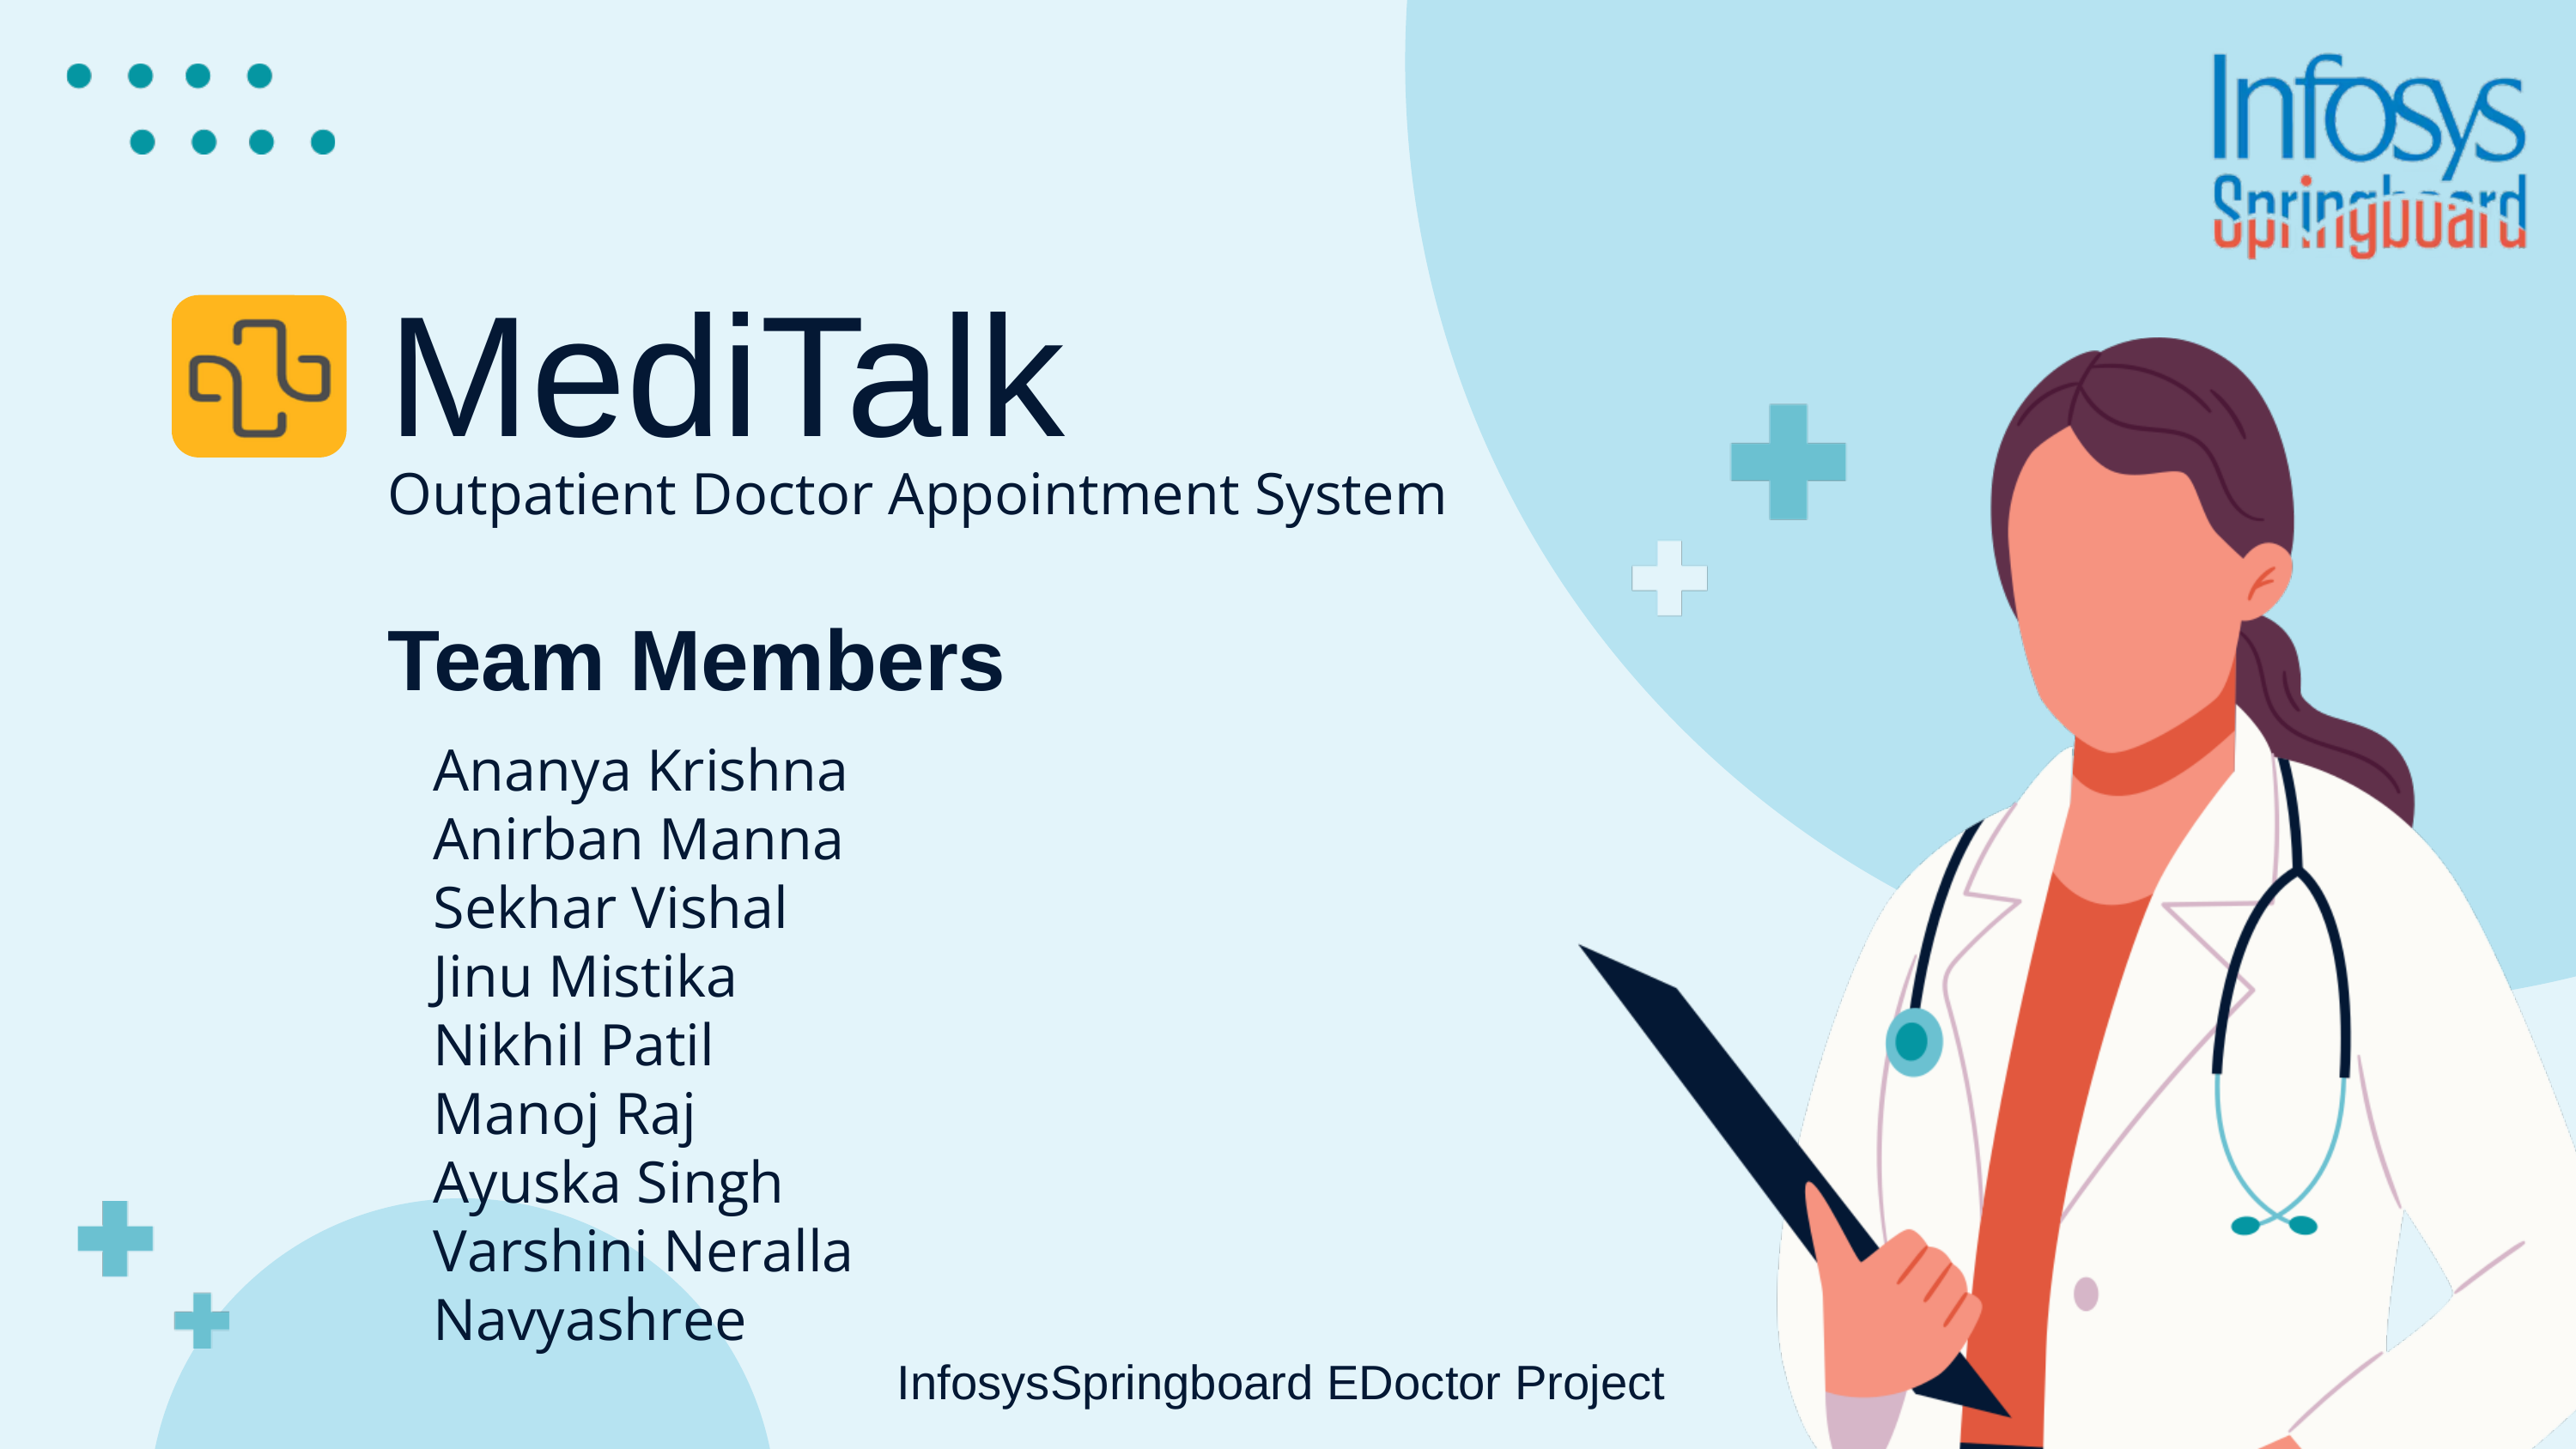

MediTalk
Outpatient Doctor Appointment System

Team Members
Ananya Krishna
Anirban Manna
Sekhar Vishal
Jinu Mistika
Nikhil Patil
Manoj Raj
Ayuska Singh
Varshini Neralla
Navyashree

InfosysSpringboard EDoctor Project